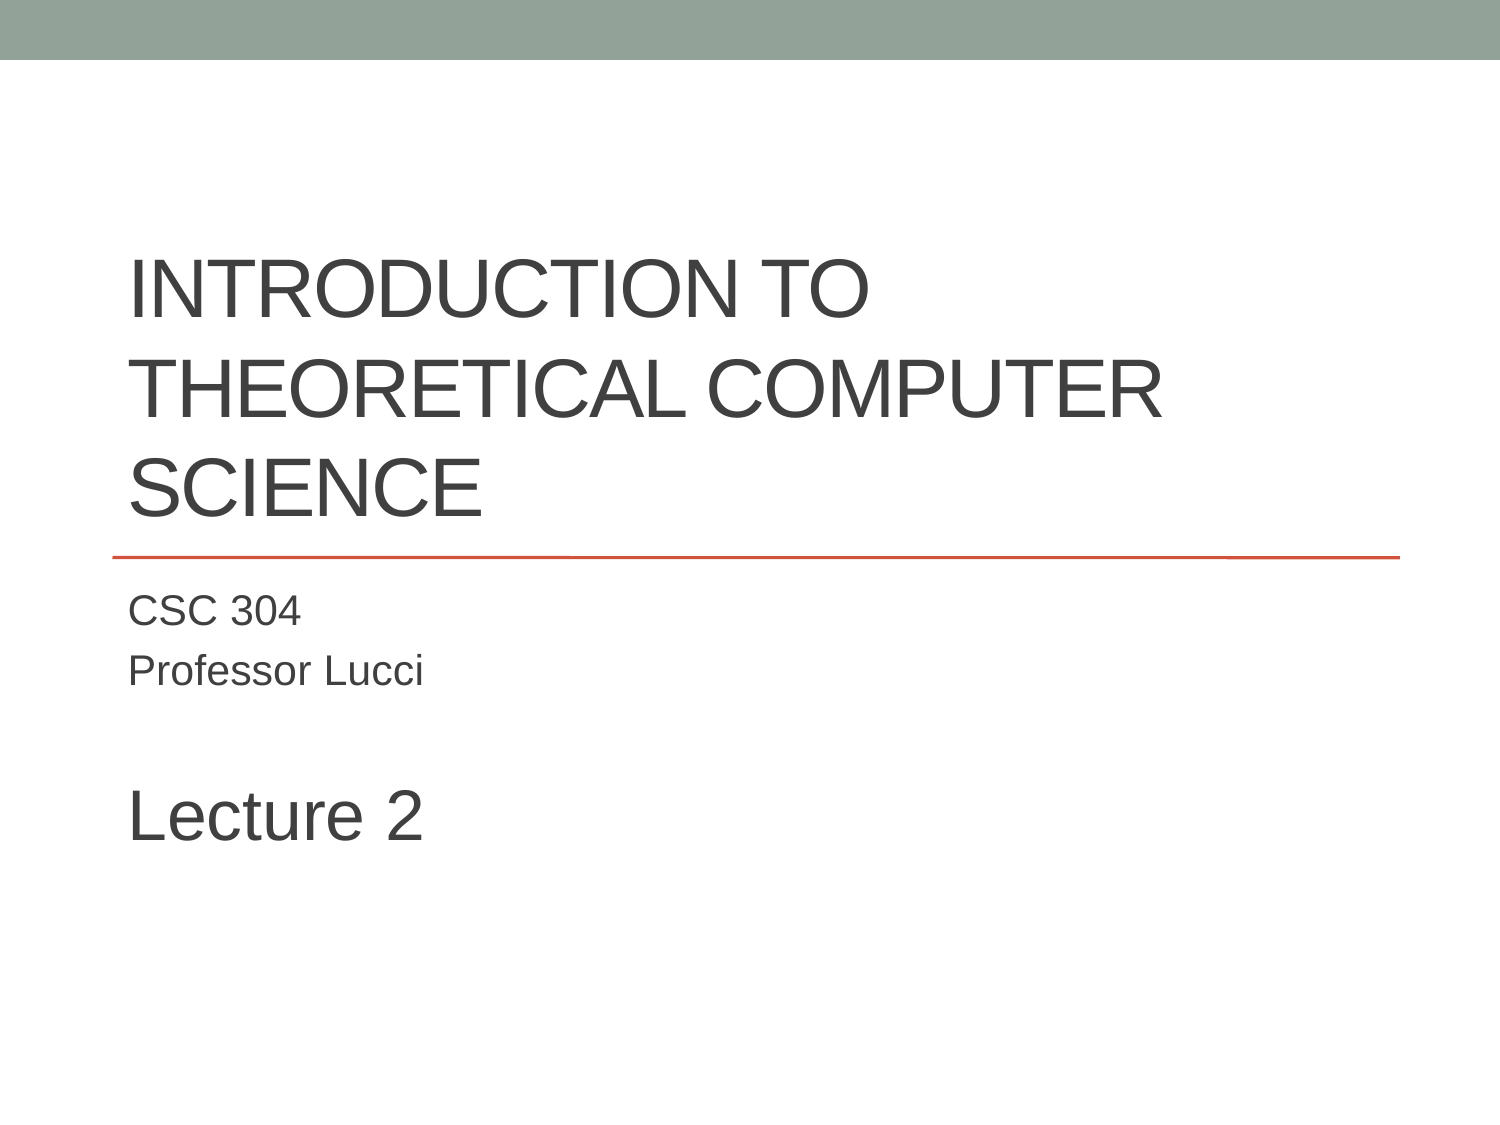

# Introduction to Theoretical Computer Science
CSC 304
Professor Lucci

Lecture 2